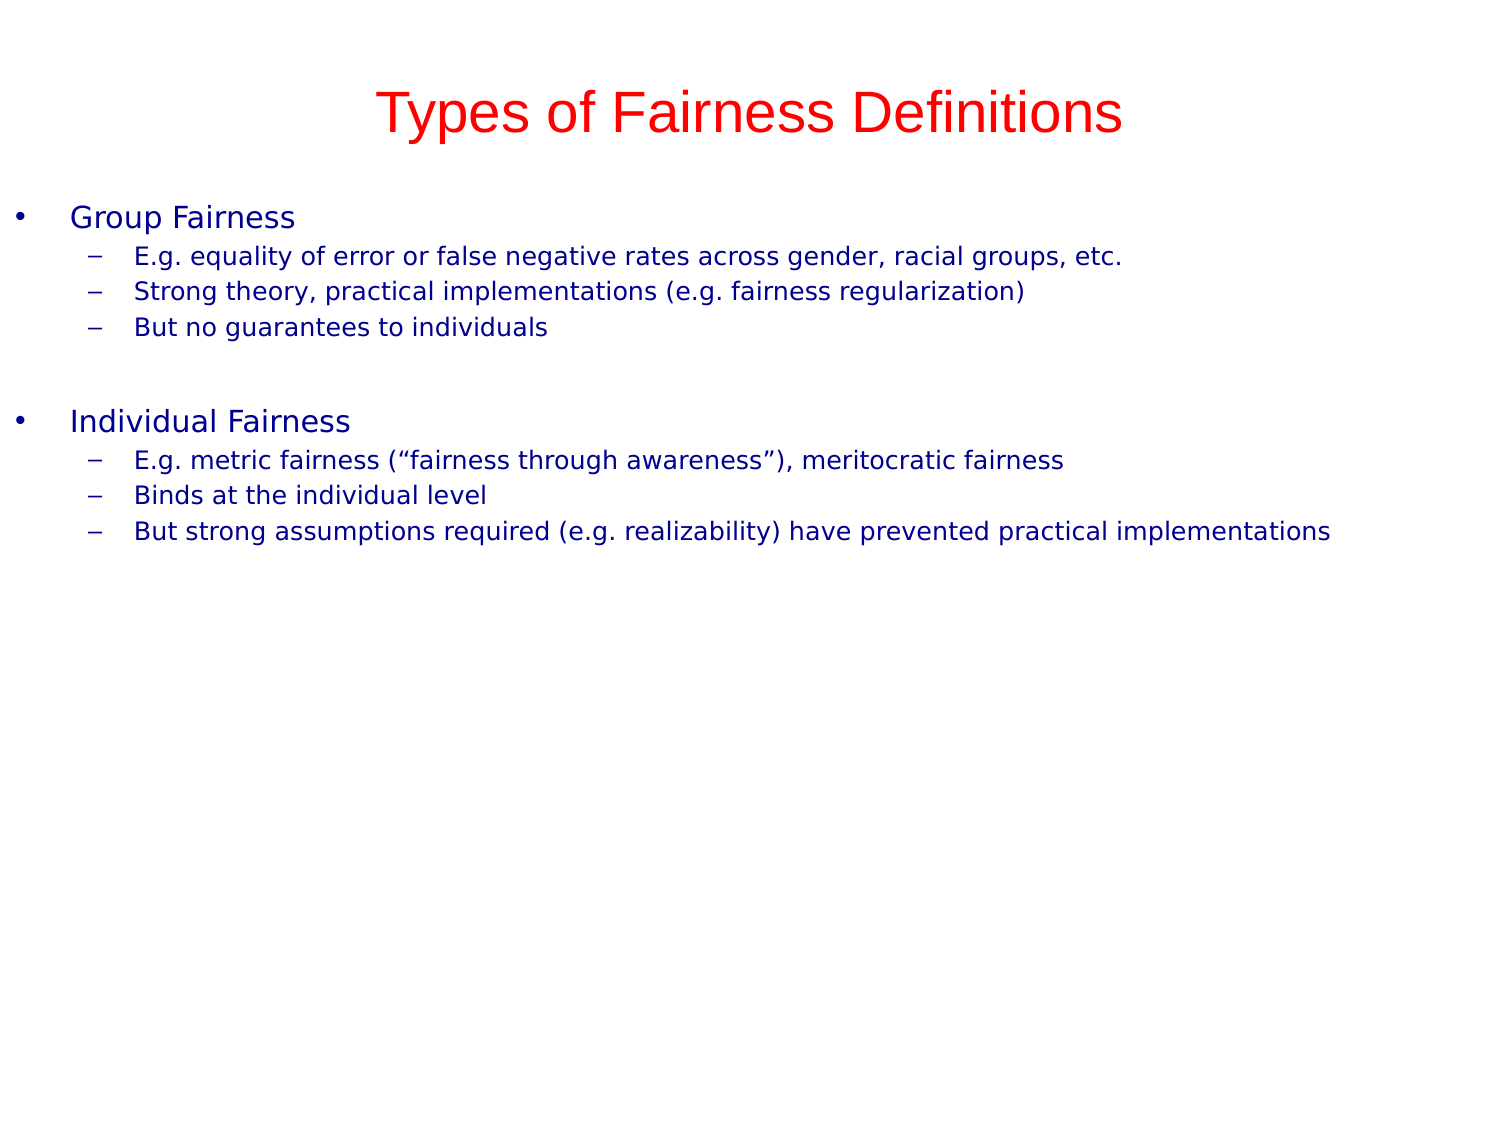

Types of Fairness Definitions

Group Fairness
E.g. equality of error or false negative rates across gender, racial groups, etc.
Strong theory, practical implementations (e.g. fairness regularization)
But no guarantees to individuals

Individual Fairness
E.g. metric fairness (“fairness through awareness”), meritocratic fairness
Binds at the individual level
But strong assumptions required (e.g. realizability) have prevented practical implementations